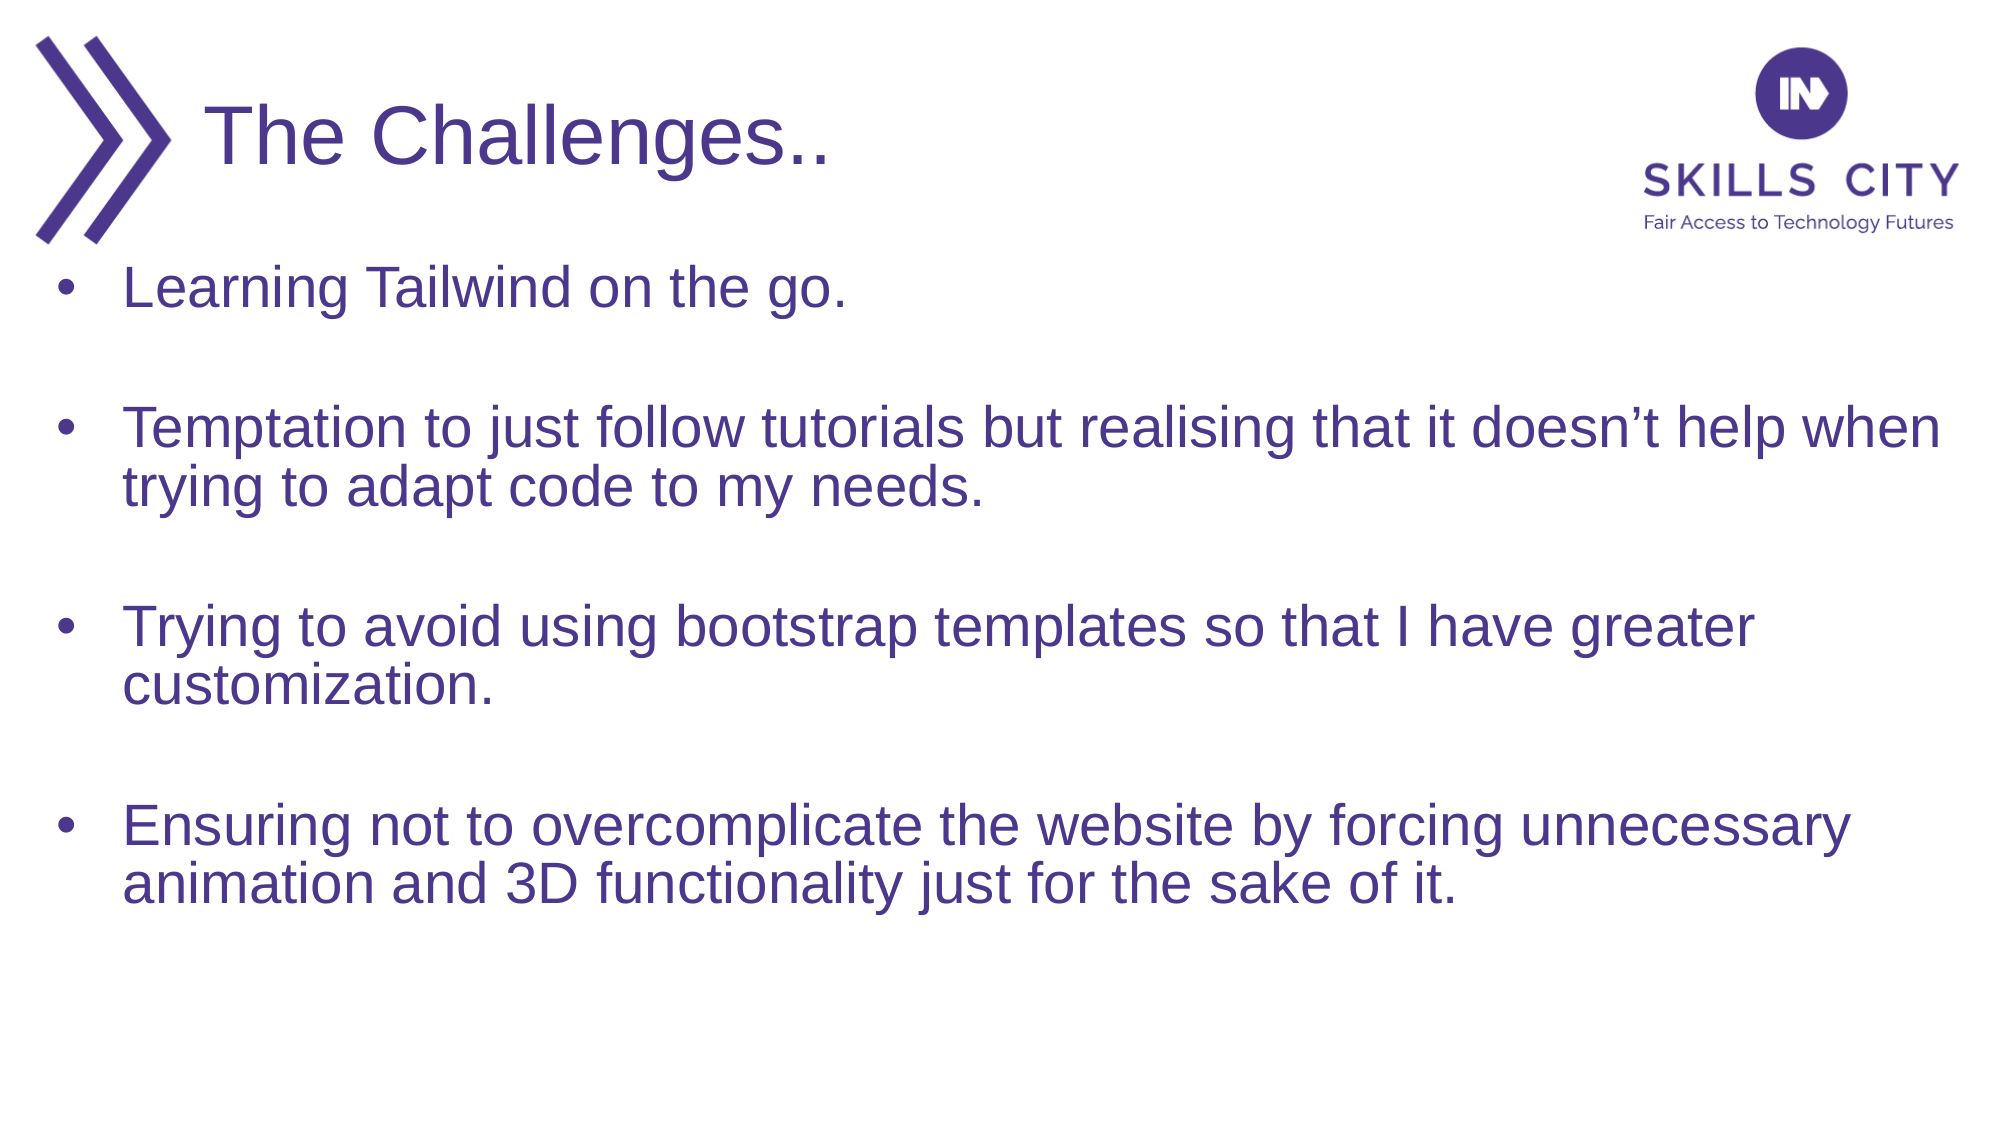

# The Challenges..
Learning Tailwind on the go.

Temptation to just follow tutorials but realising that it doesn’t help when trying to adapt code to my needs.

Trying to avoid using bootstrap templates so that I have greater customization.

Ensuring not to overcomplicate the website by forcing unnecessary animation and 3D functionality just for the sake of it.